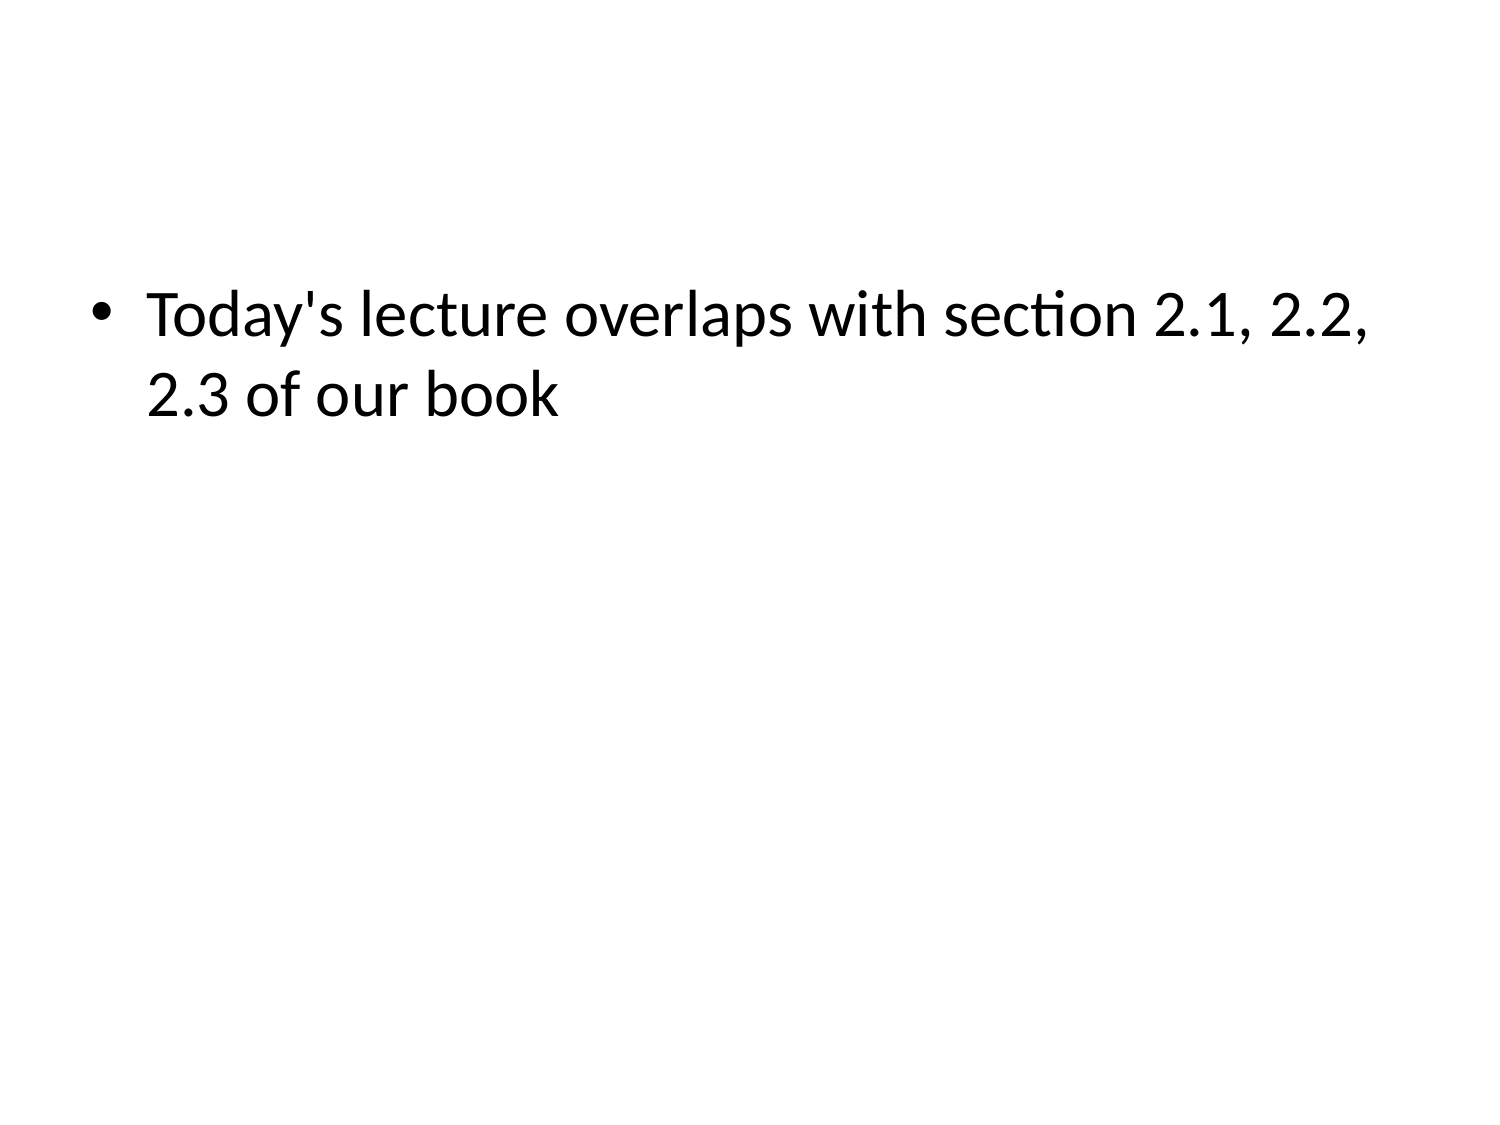

Today's lecture overlaps with section 2.1, 2.2, 2.3 of our book